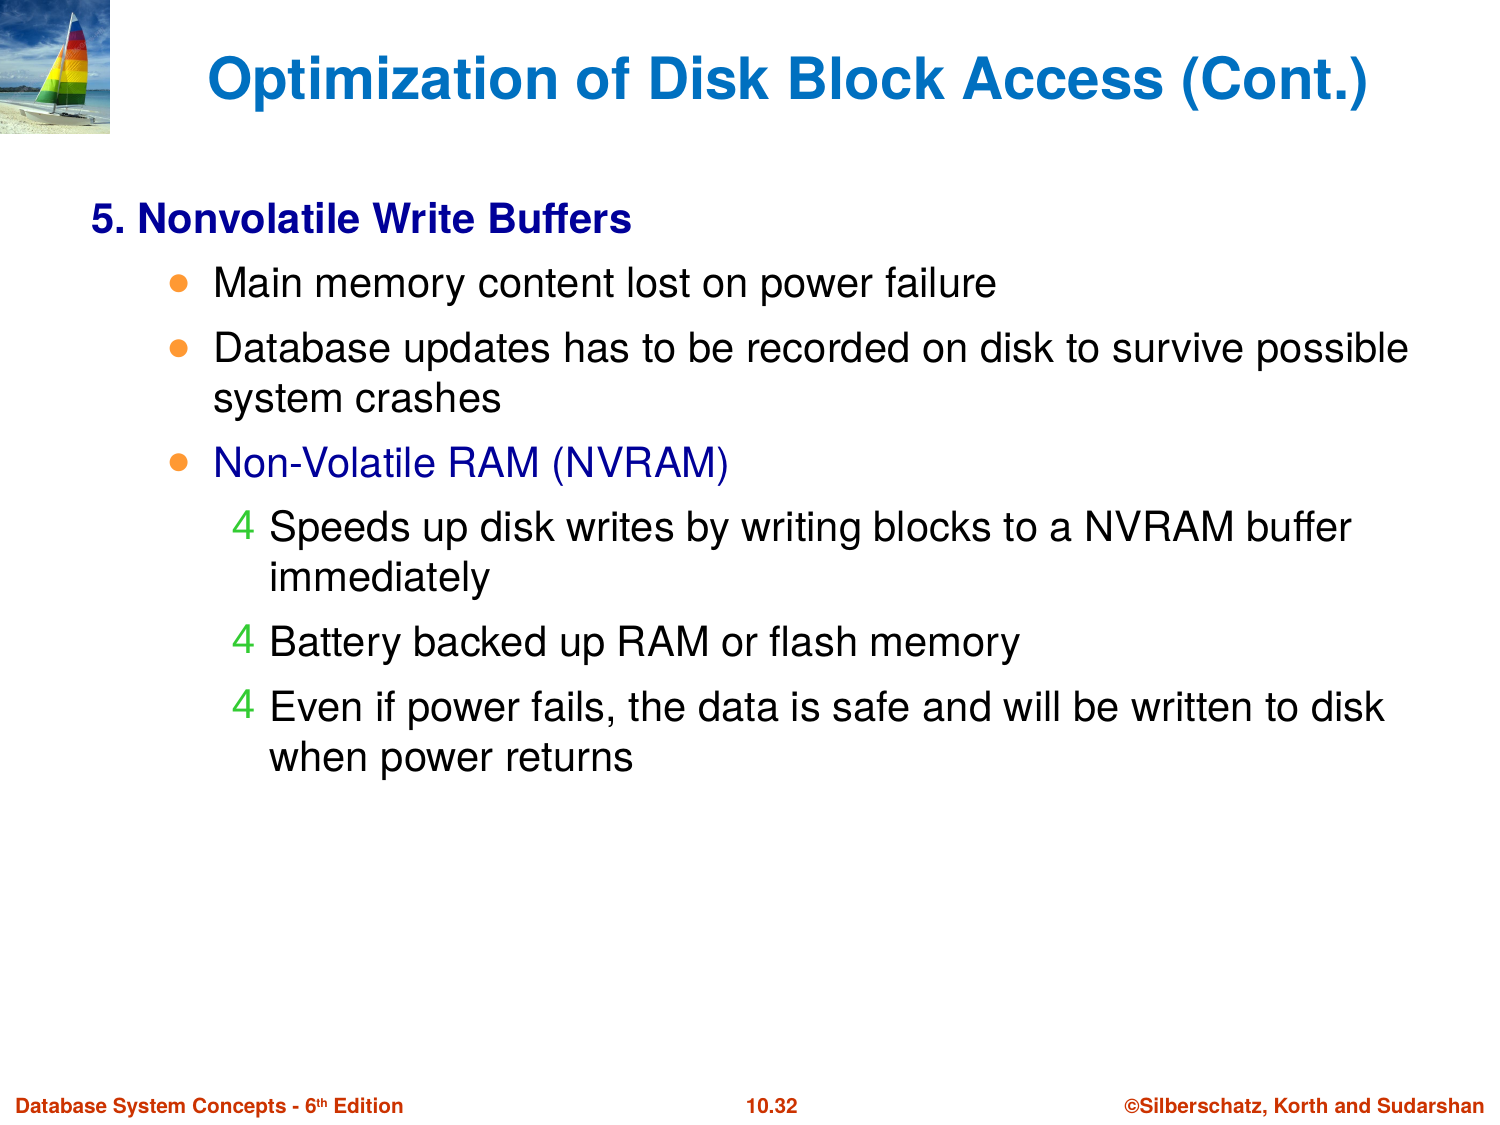

# Optimization of Disk Block Access (Cont.)
5. Nonvolatile Write Buffers
Main memory content lost on power failure
Database updates has to be recorded on disk to survive possible system crashes
Non-Volatile RAM (NVRAM)
Speeds up disk writes by writing blocks to a NVRAM buffer immediately
Battery backed up RAM or flash memory
Even if power fails, the data is safe and will be written to disk when power returns